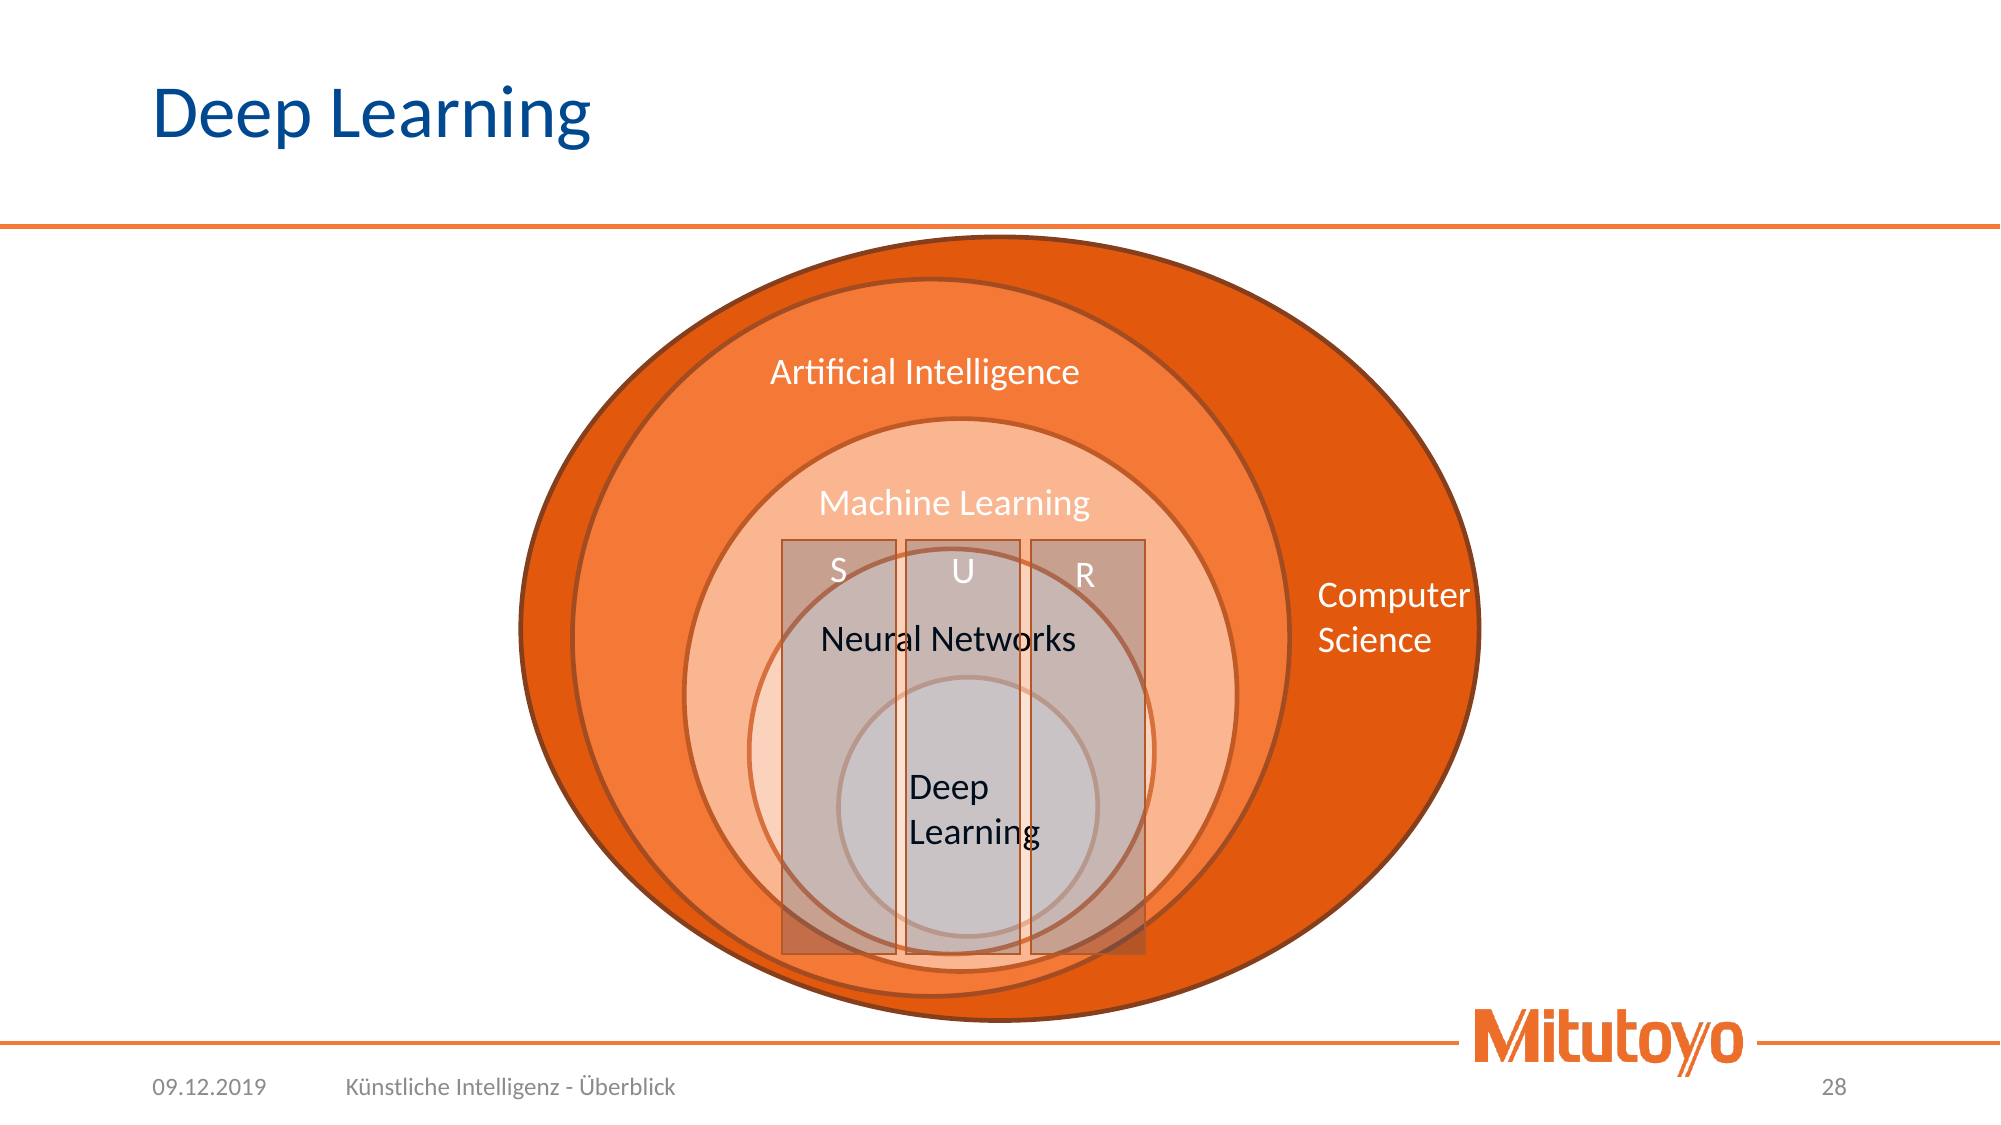

# Deep Learning

Artificial Intelligence

Machine Learning

Computer
Science
Neural Networks

Deep
Learning
S
U

R
09.12.2019
Künstliche Intelligenz - Überblick
28